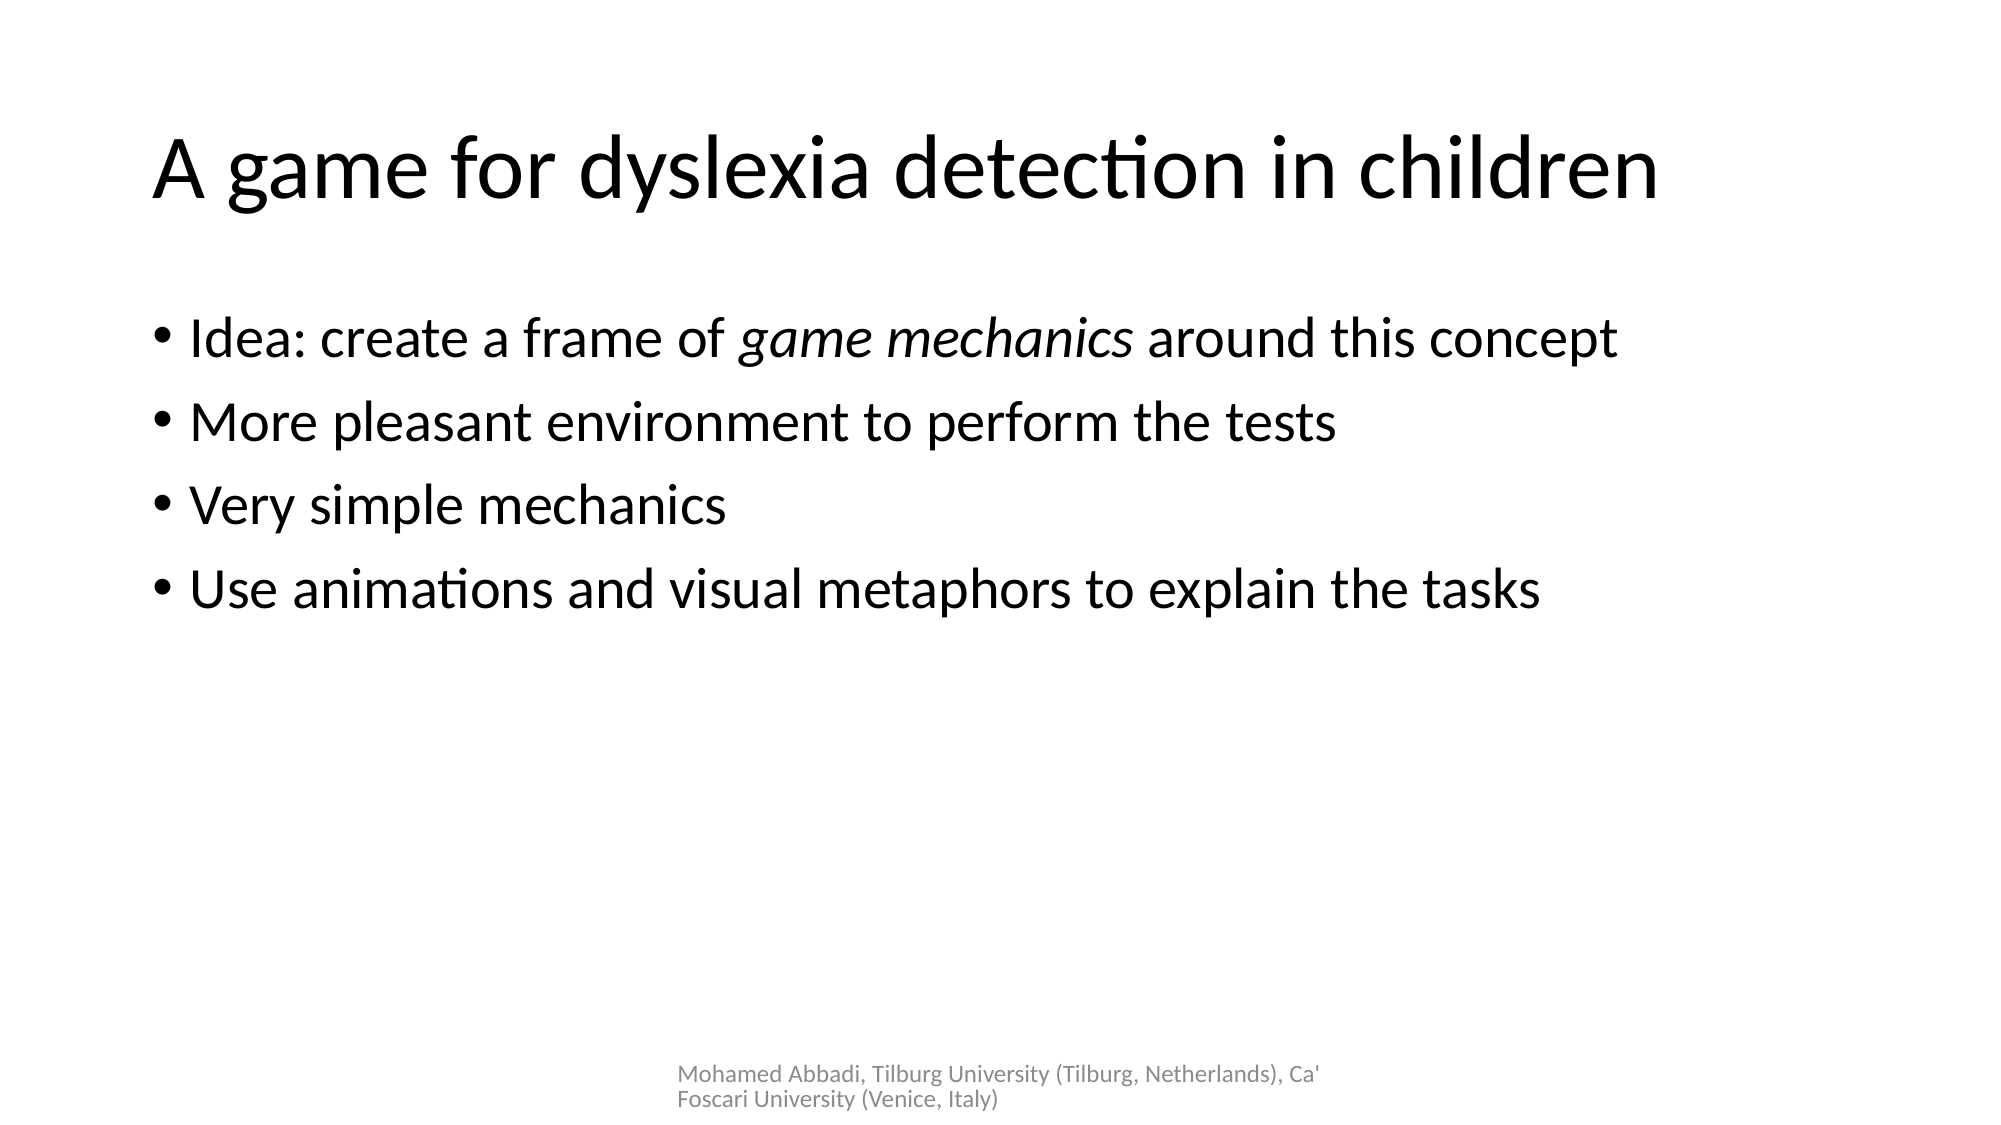

# A game for dyslexia detection in children
Idea: create a frame of game mechanics around this concept
More pleasant environment to perform the tests
Very simple mechanics
Use animations and visual metaphors to explain the tasks

Mohamed Abbadi, Tilburg University (Tilburg, Netherlands), Ca'Foscari University (Venice, Italy)